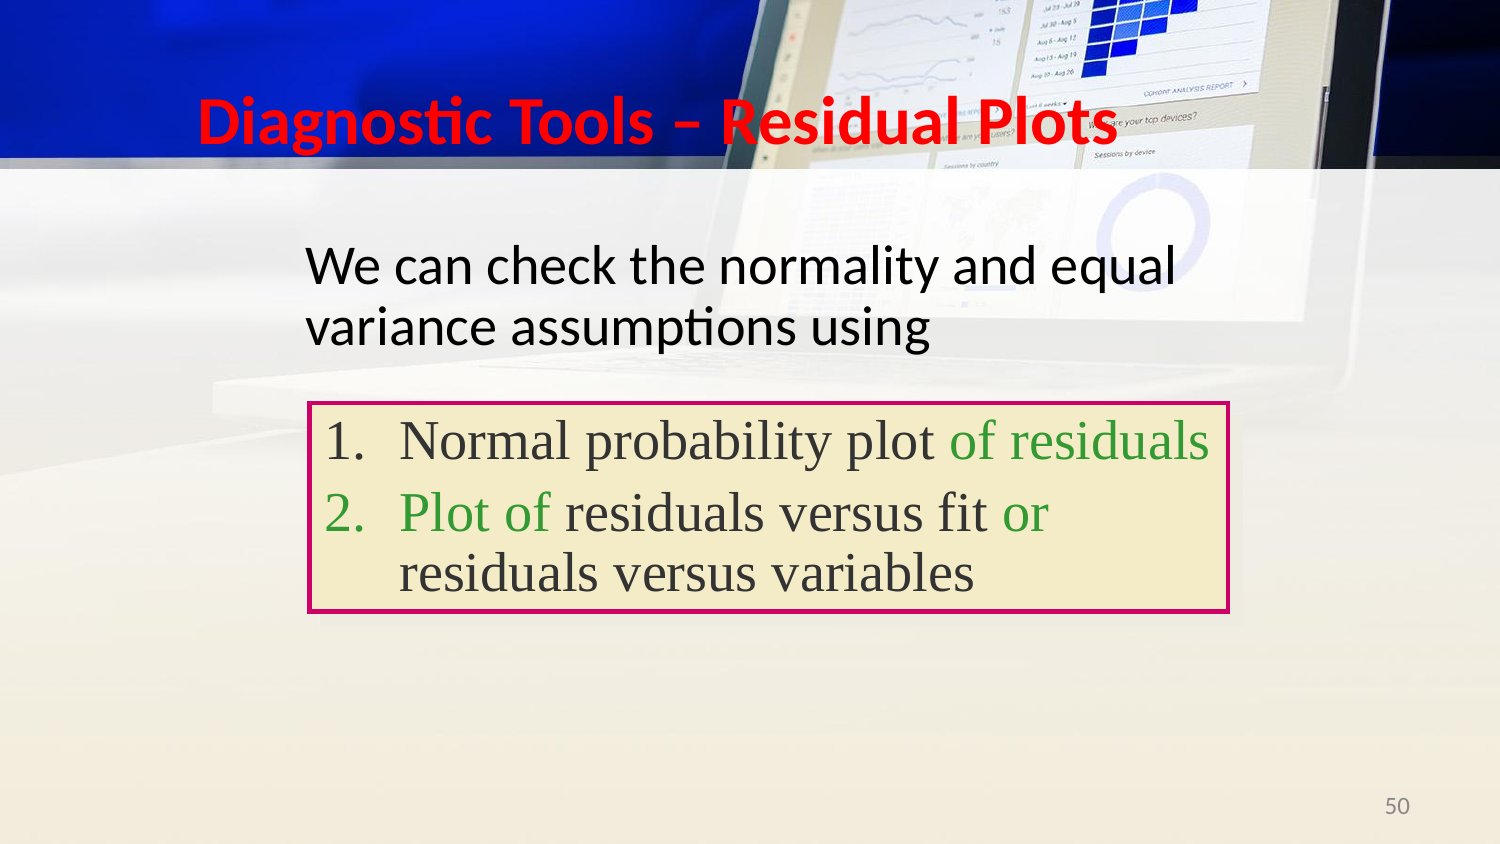

# Diagnostic Tools – Residual Plots
We can check the normality and equal variance assumptions using

Normal probability plot of residuals
2.	Plot of residuals versus fit or residuals versus variables
50